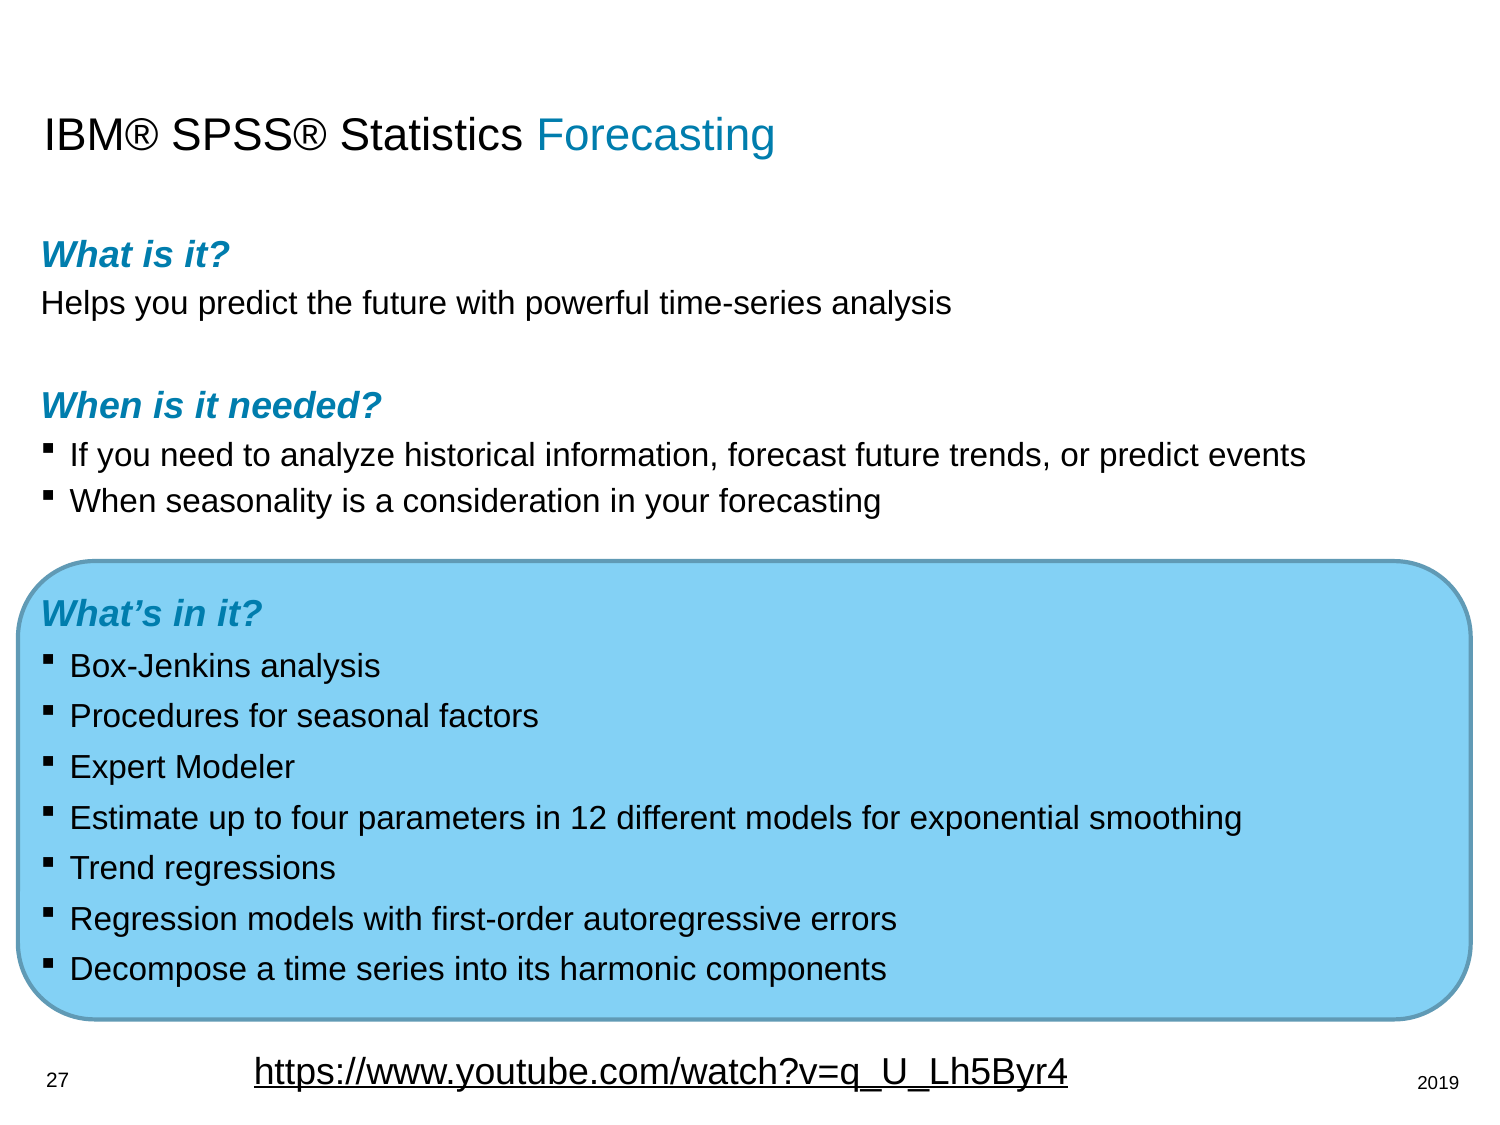

# IBM® SPSS® Statistics Forecasting
What is it?
Helps you predict the future with powerful time-series analysis

When is it needed?
If you need to analyze historical information, forecast future trends, or predict events
When seasonality is a consideration in your forecasting

What’s in it?
Box-Jenkins analysis
Procedures for seasonal factors
Expert Modeler
Estimate up to four parameters in 12 different models for exponential smoothing
Trend regressions
Regression models with first-order autoregressive errors
Decompose a time series into its harmonic components

https://www.youtube.com/watch?v=q_U_Lh5Byr4